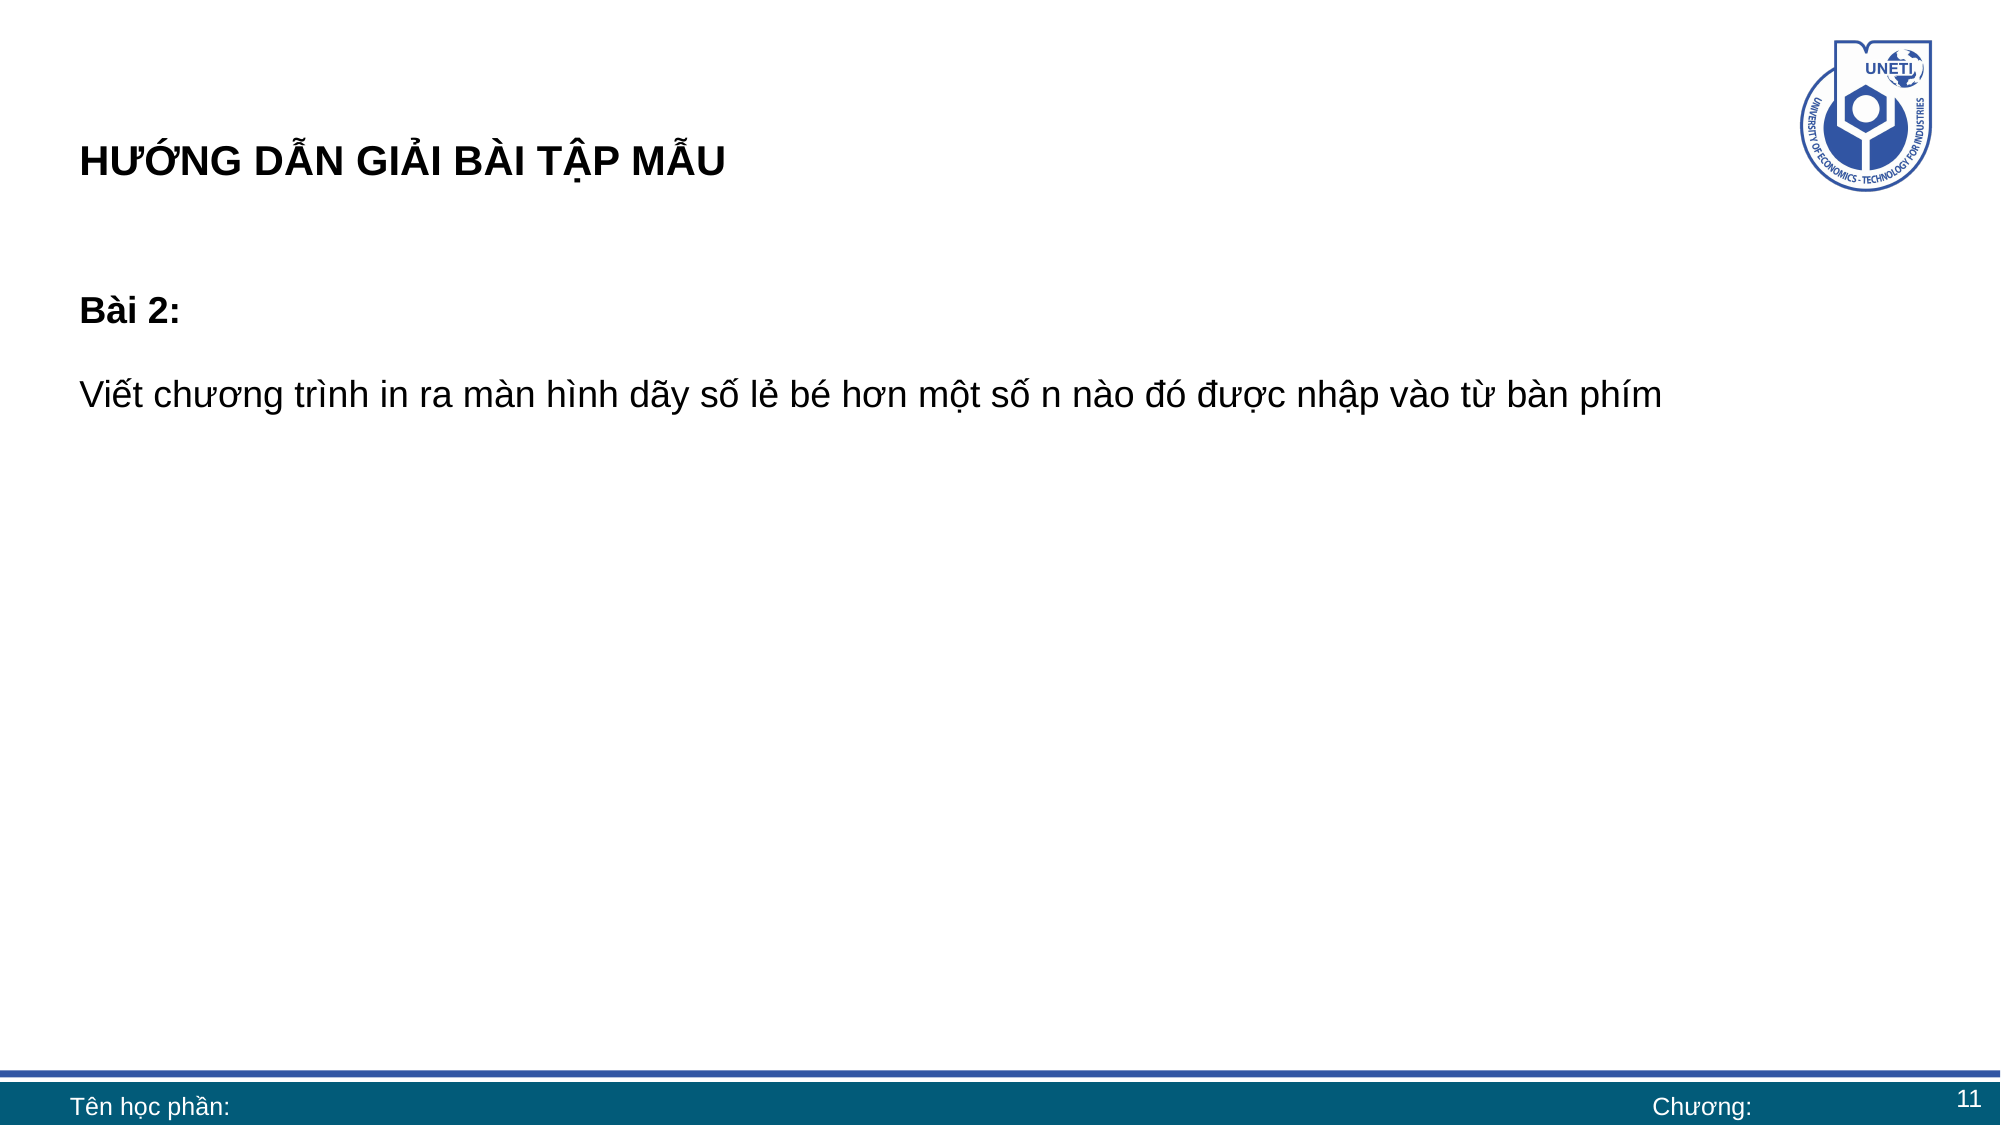

# HƯỚNG DẪN GIẢI BÀI TẬP MẪU
Bài 2:
Viết chương trình in ra màn hình dãy số lẻ bé hơn một số n nào đó được nhập vào từ bàn phím
11
Tên học phần:
Chương: